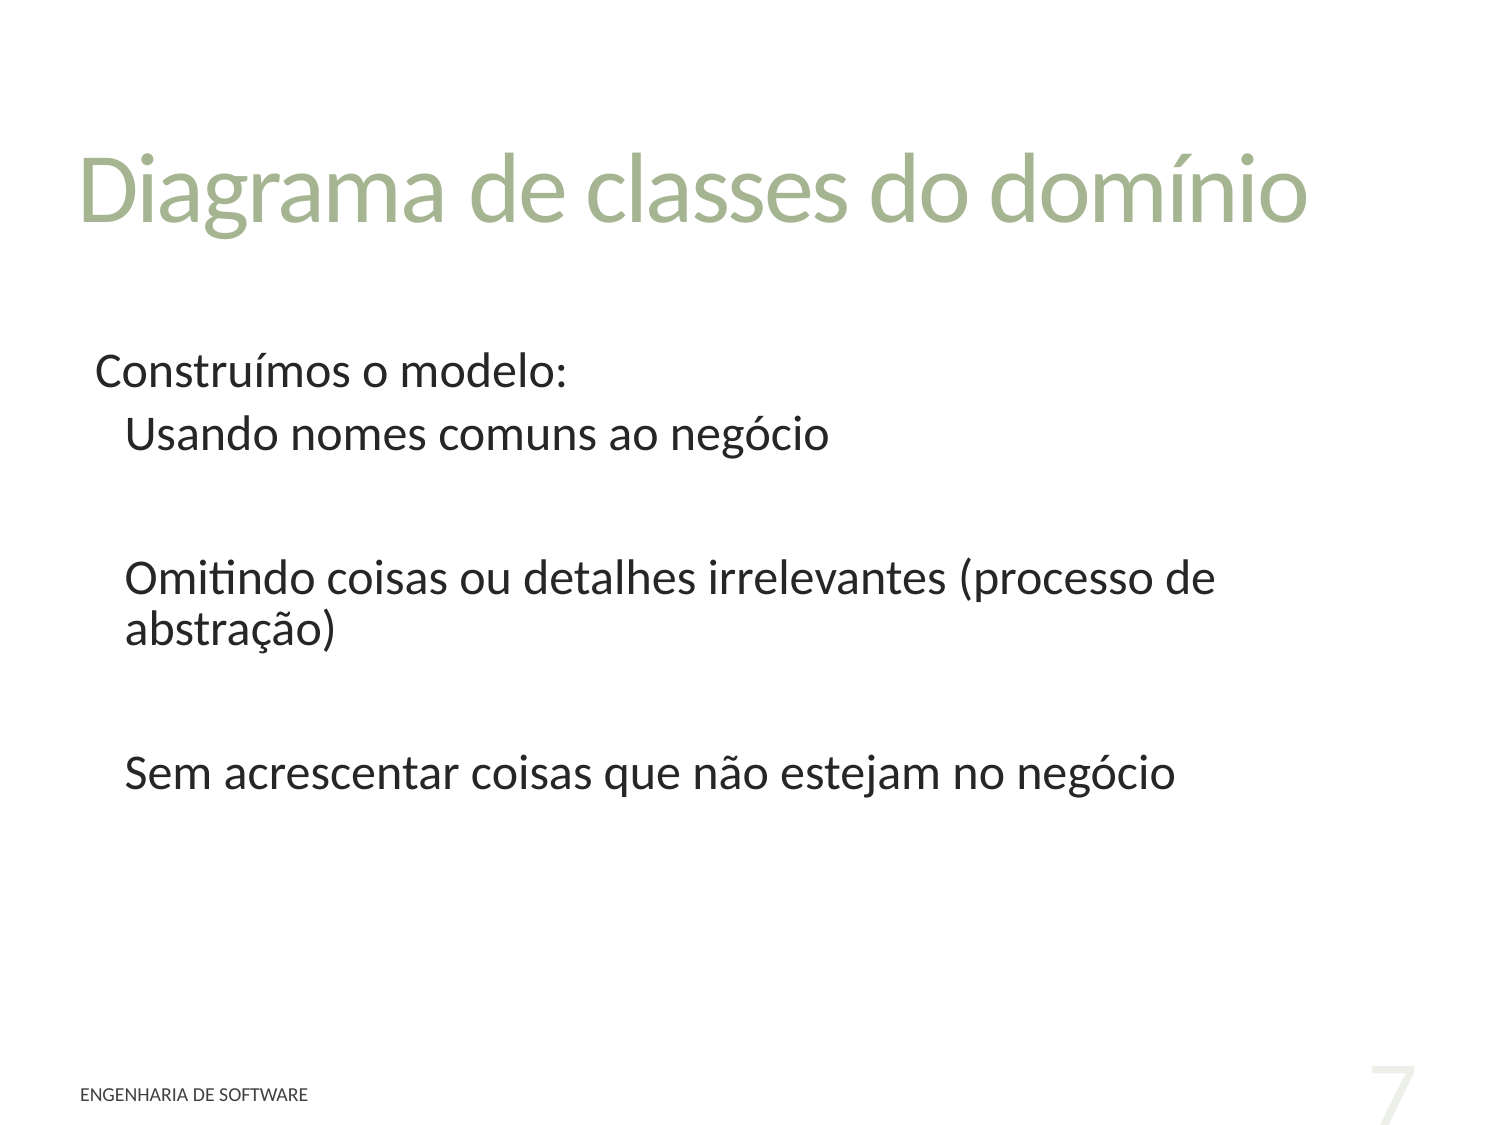

# Diagrama de classes do domínio
Construímos o modelo:
Usando nomes comuns ao negócio

Omitindo coisas ou detalhes irrelevantes (processo de abstração)

Sem acrescentar coisas que não estejam no negócio
7
Engenharia de Software